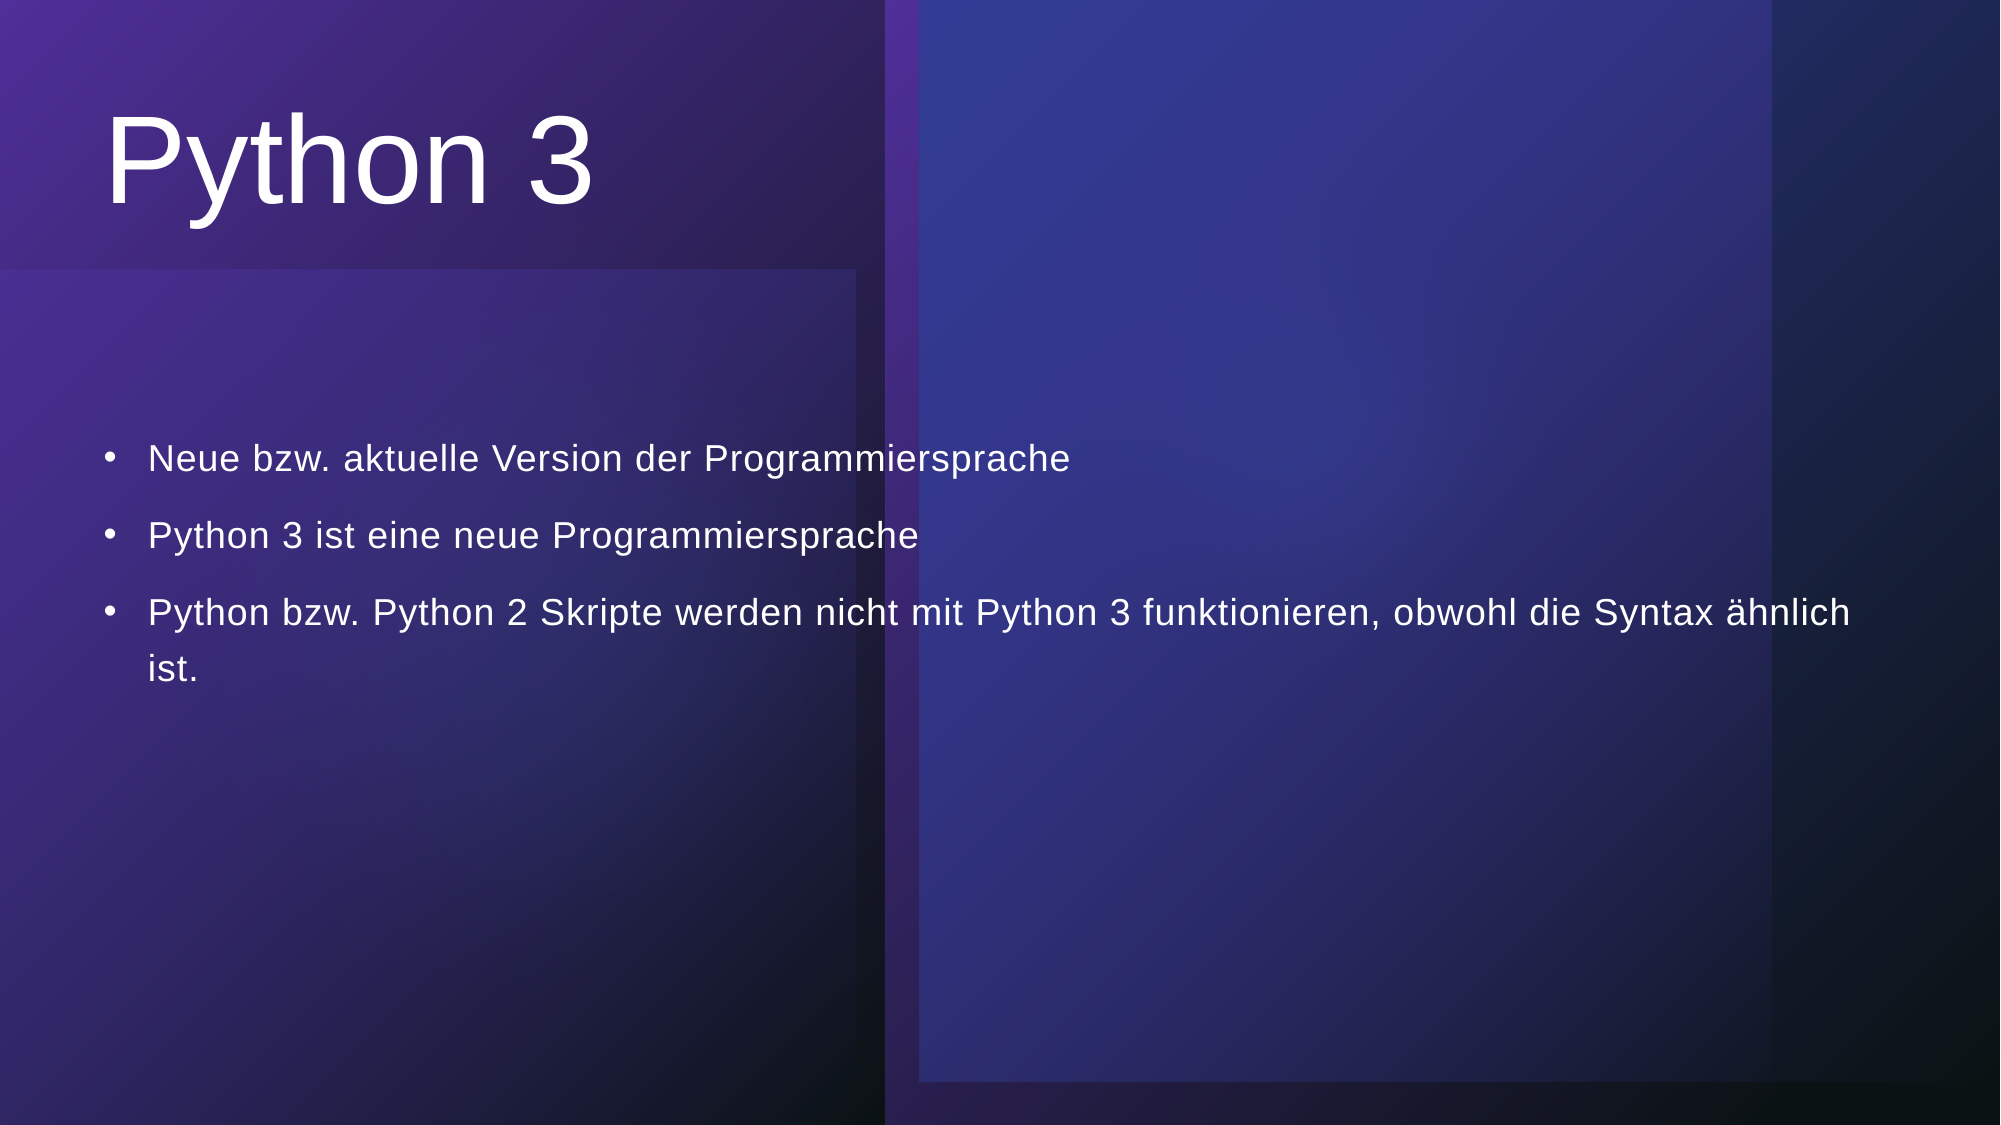

# Python 3
Neue bzw. aktuelle Version der Programmiersprache
Python 3 ist eine neue Programmiersprache
Python bzw. Python 2 Skripte werden nicht mit Python 3 funktionieren, obwohl die Syntax ähnlich ist.